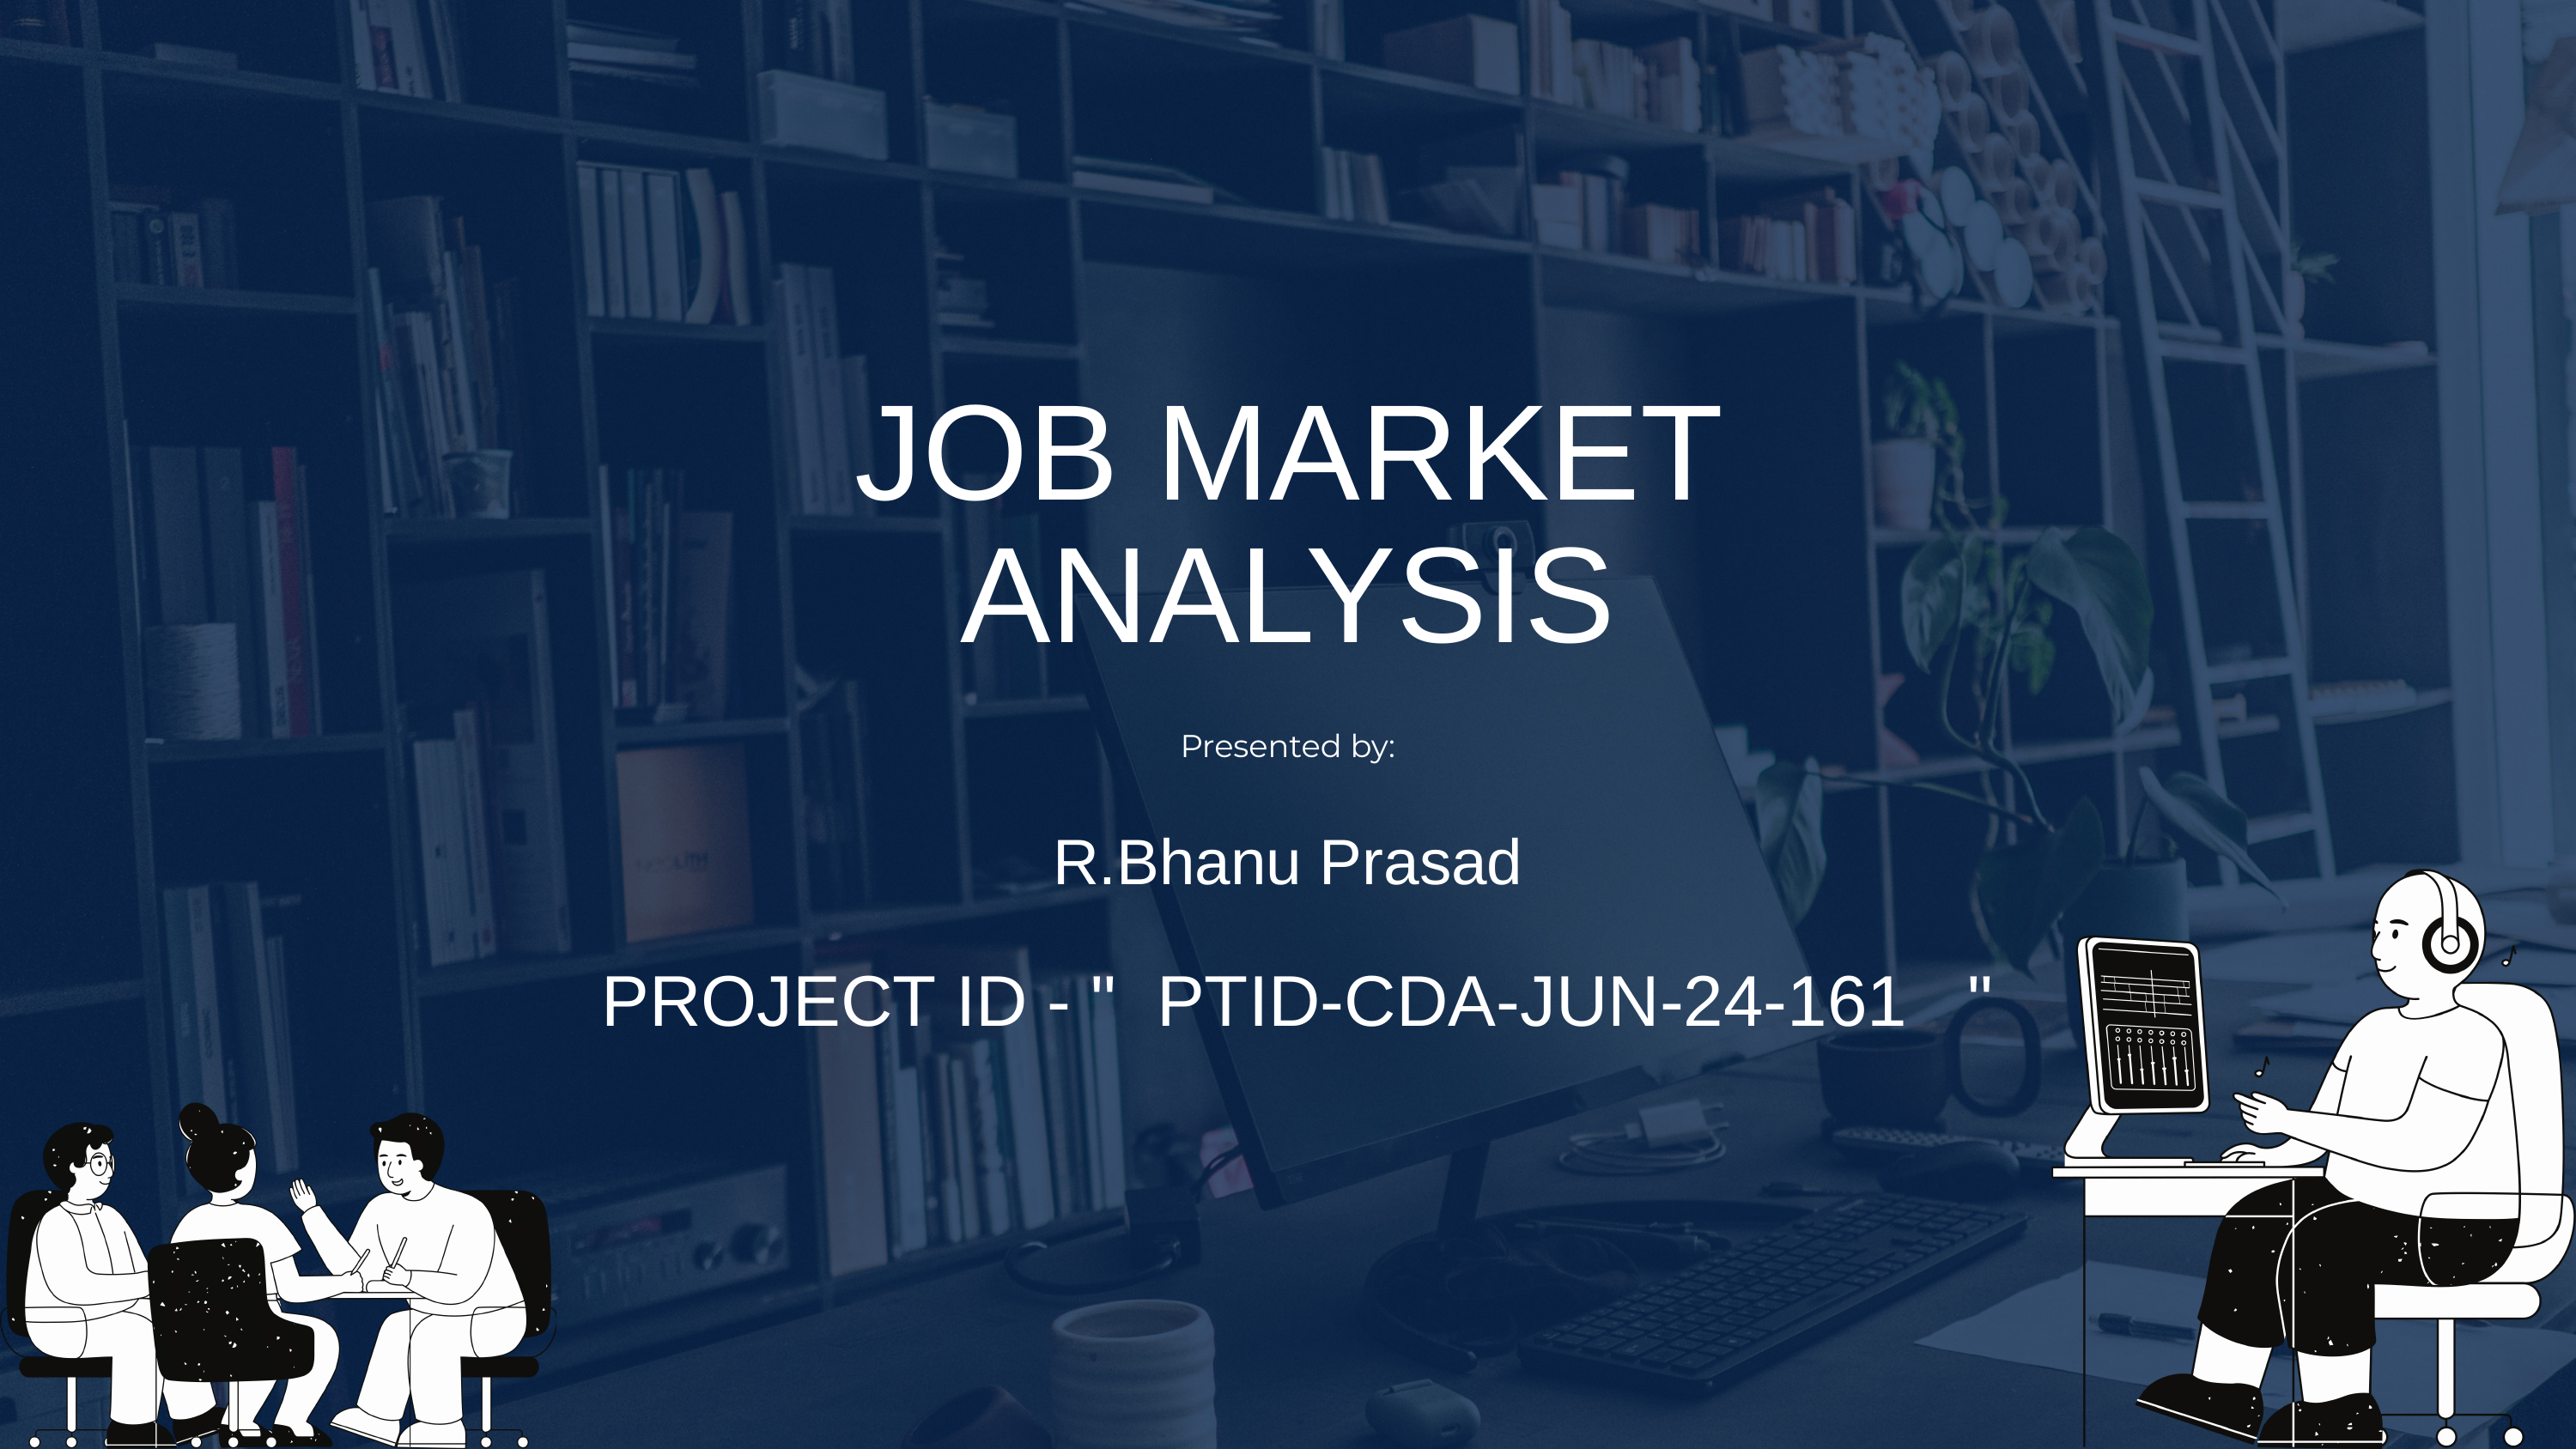

JOB MARKET ANALYSIS
Presented by:
R.Bhanu Prasad

 PROJECT ID - "  PTID-CDA-JUN-24-161   "